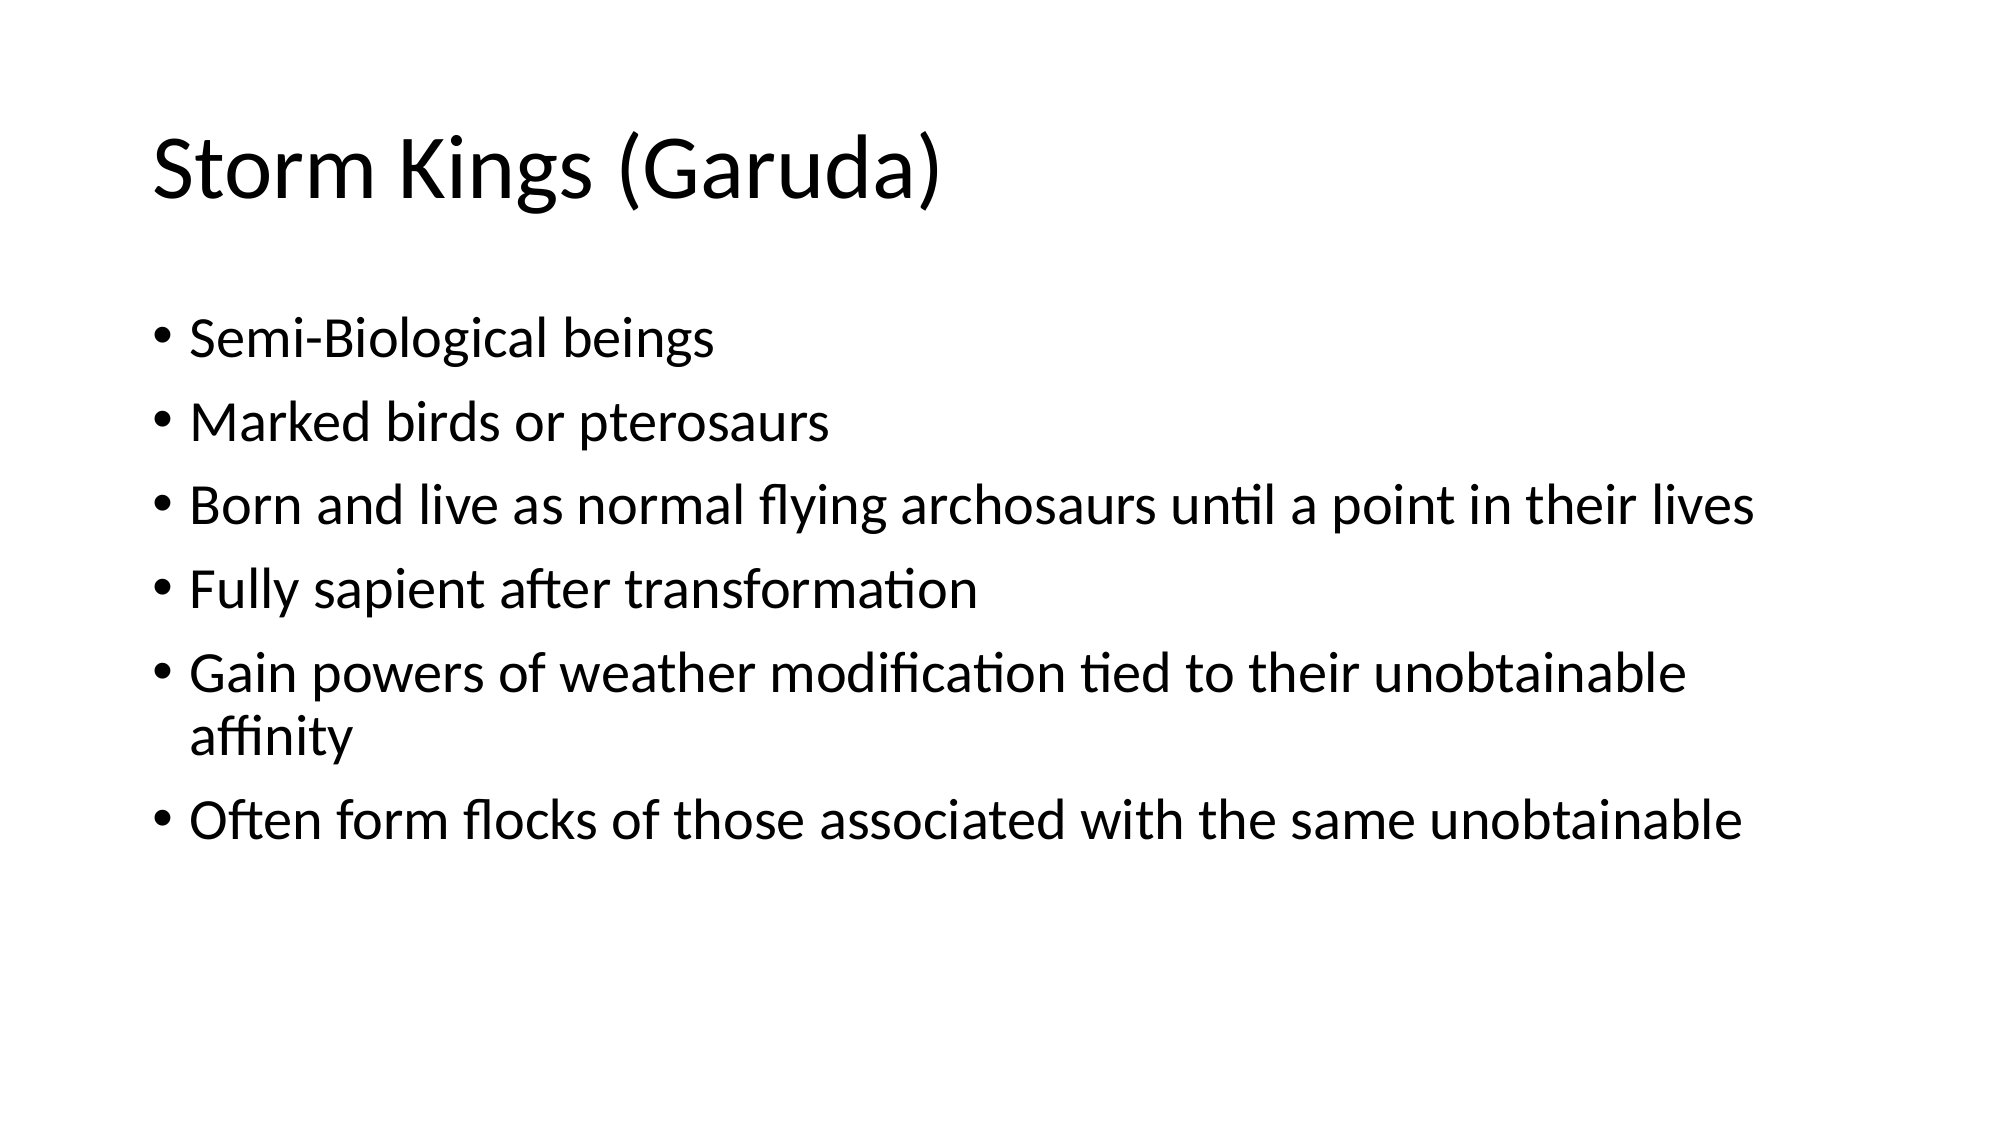

# Storm Kings (Garuda)
Semi-Biological beings
Marked birds or pterosaurs
Born and live as normal flying archosaurs until a point in their lives
Fully sapient after transformation
Gain powers of weather modification tied to their unobtainable affinity
Often form flocks of those associated with the same unobtainable